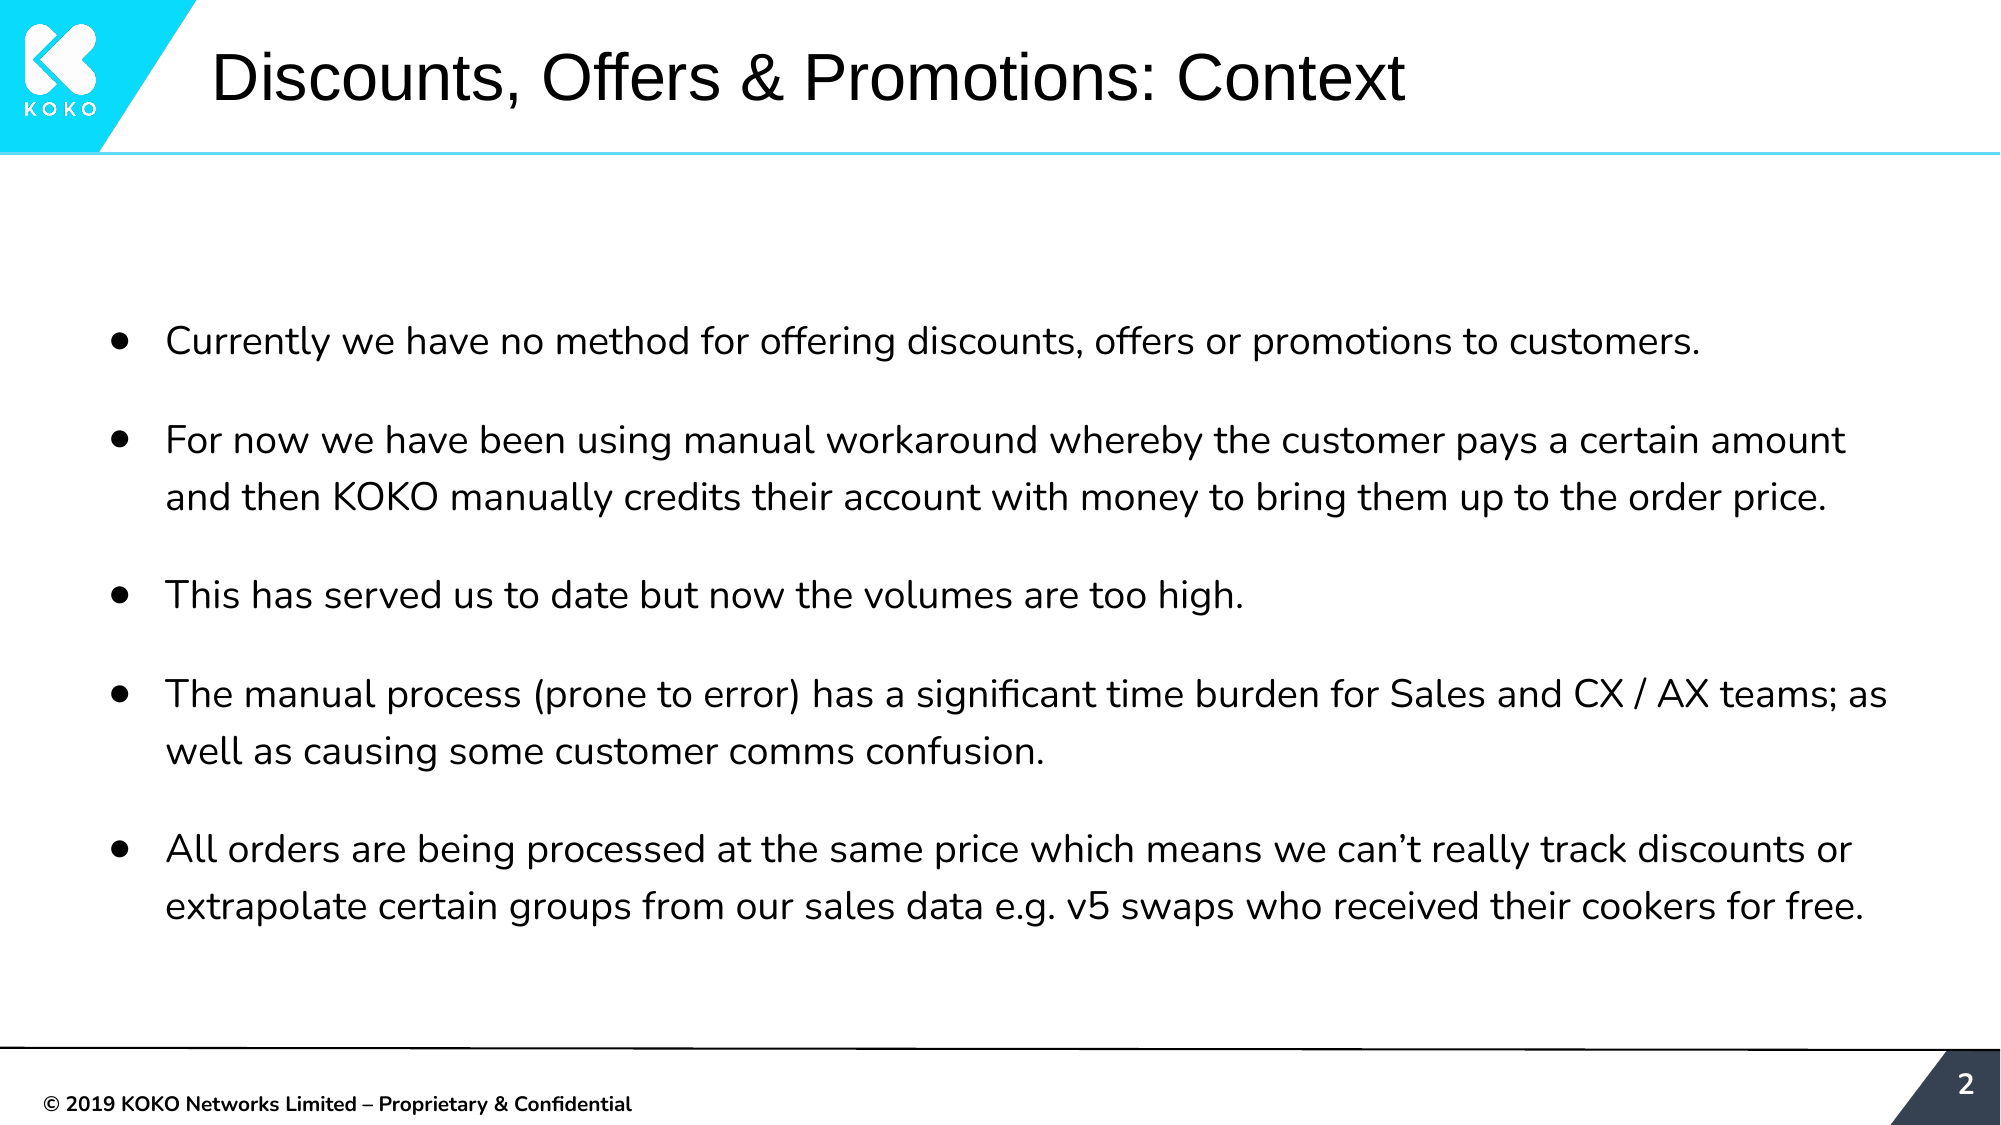

# Discounts, Offers & Promotions: Context
Currently we have no method for offering discounts, offers or promotions to customers.
For now we have been using manual workaround whereby the customer pays a certain amount and then KOKO manually credits their account with money to bring them up to the order price.
This has served us to date but now the volumes are too high.
The manual process (prone to error) has a significant time burden for Sales and CX / AX teams; as well as causing some customer comms confusion.
All orders are being processed at the same price which means we can’t really track discounts or extrapolate certain groups from our sales data e.g. v5 swaps who received their cookers for free.
2